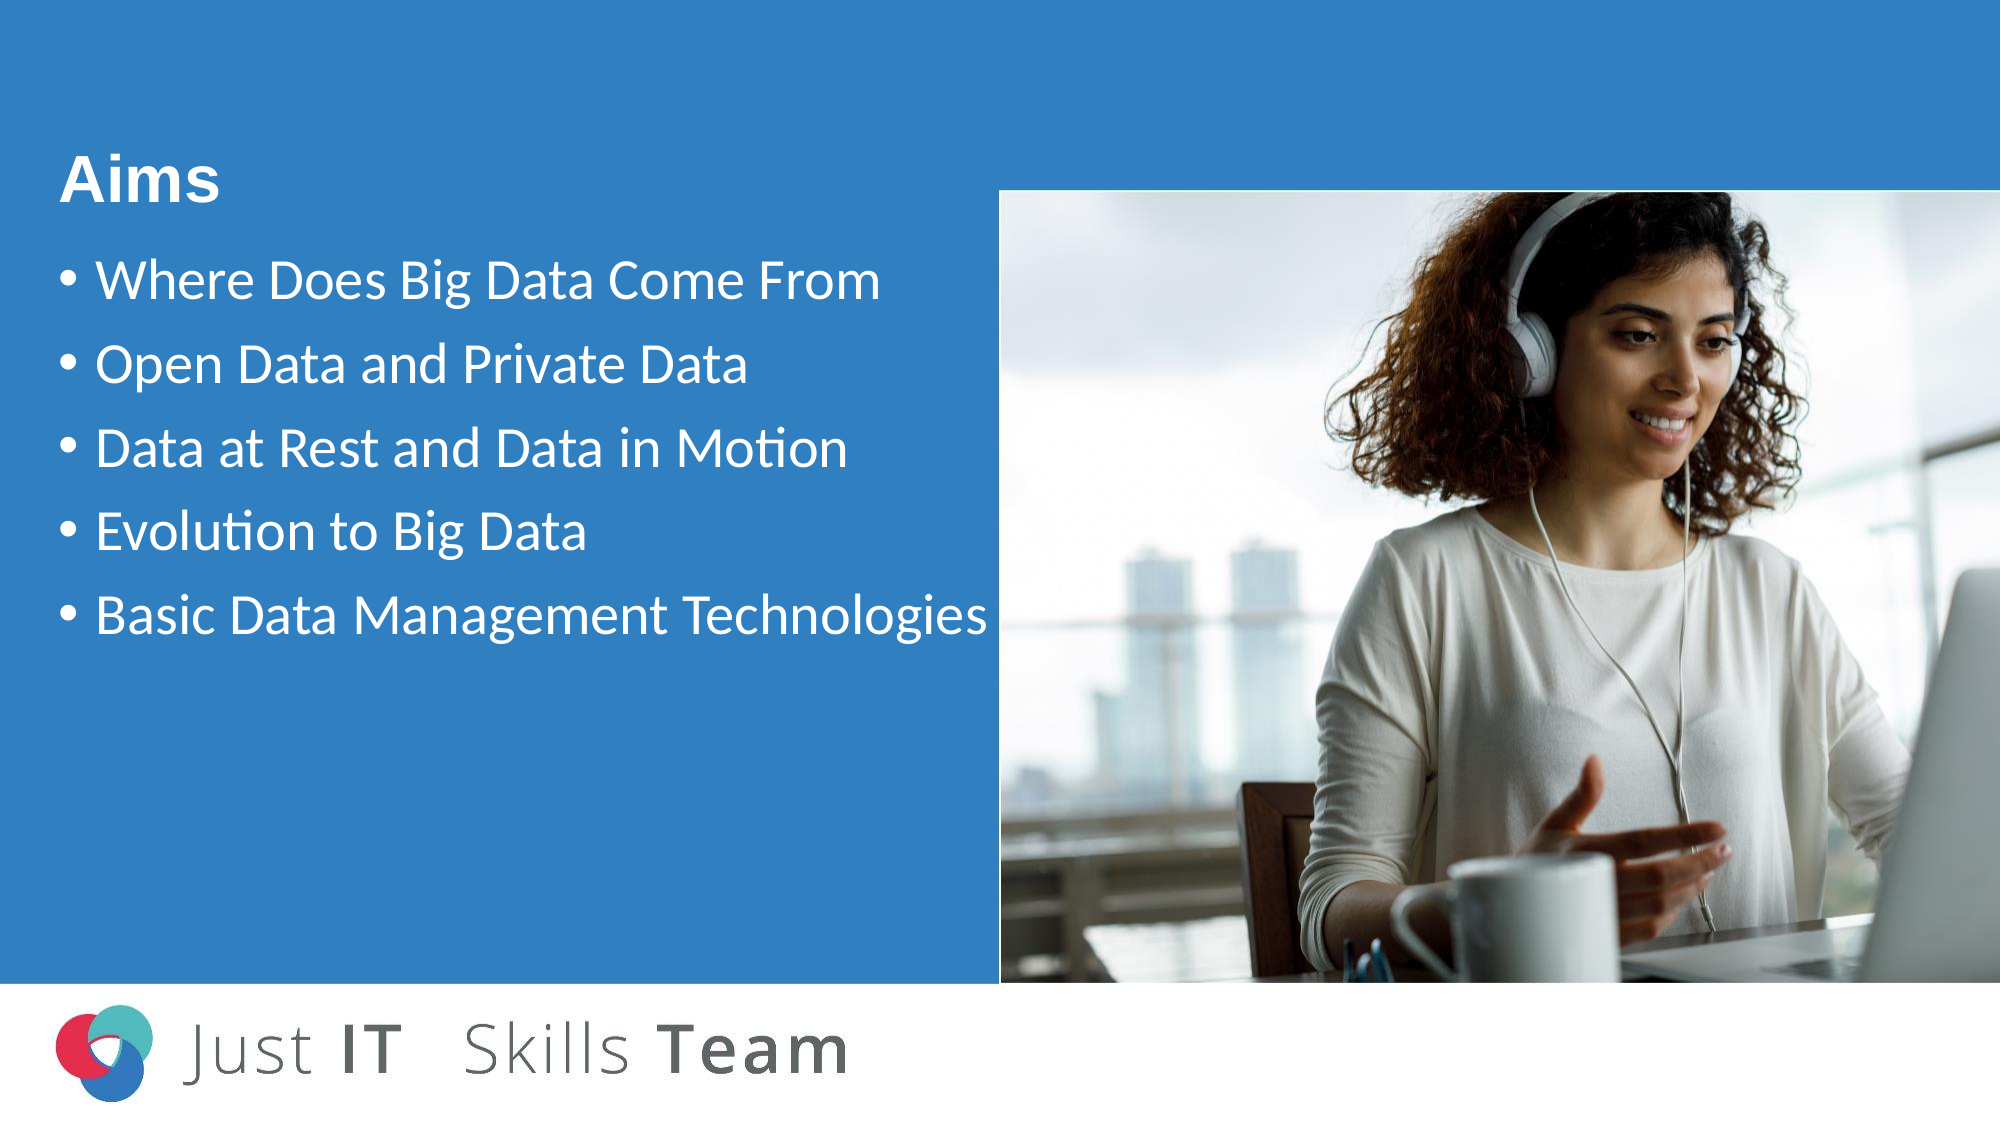

# Aims
Where Does Big Data Come From
Open Data and Private Data
Data at Rest and Data in Motion
Evolution to Big Data
Basic Data Management Technologies